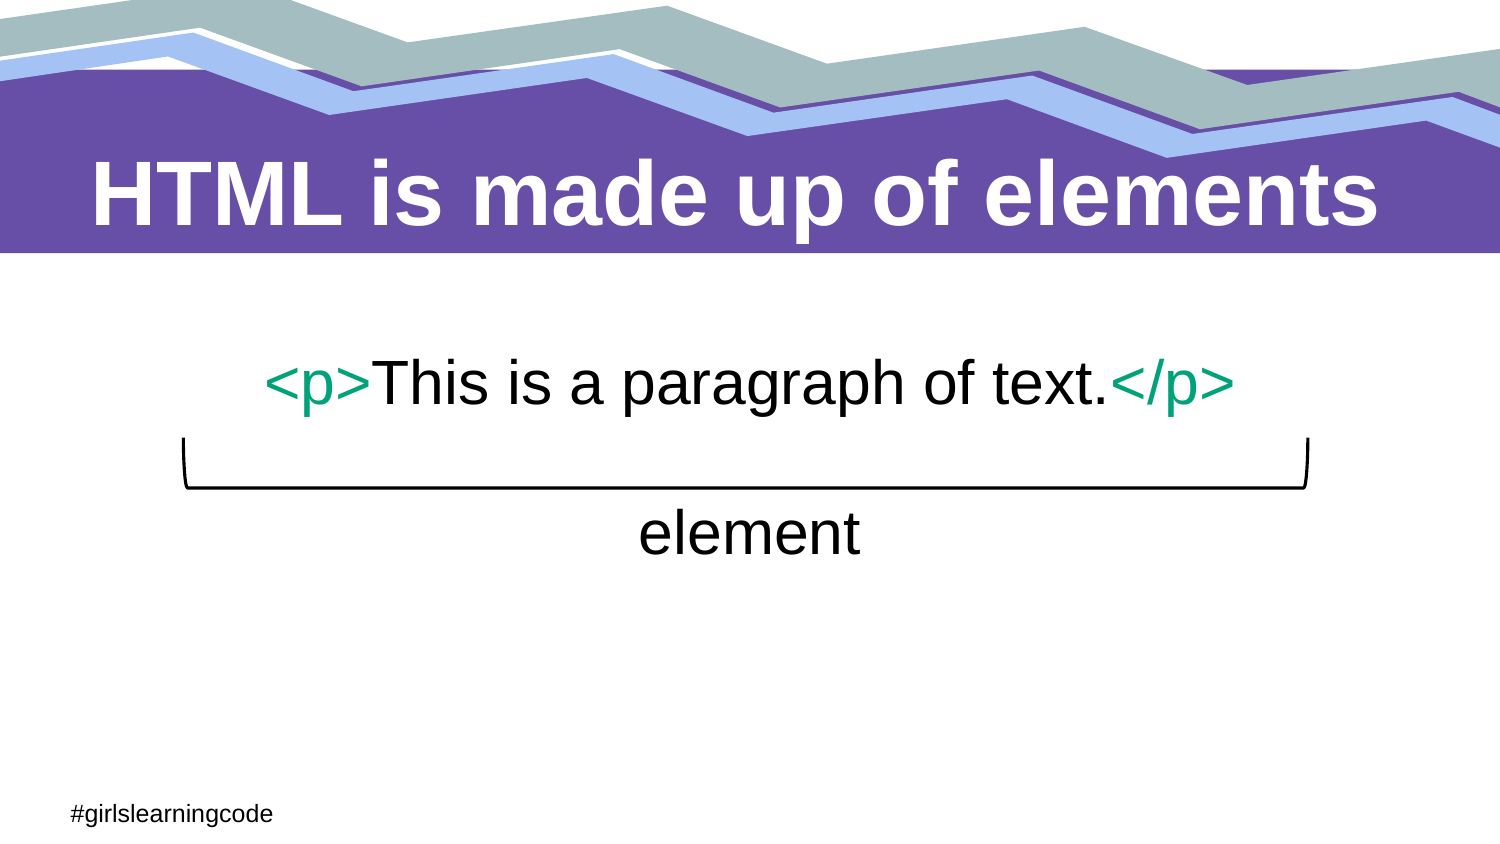

# HTML is made up of elements

<p>This is a paragraph of text.</p>

element